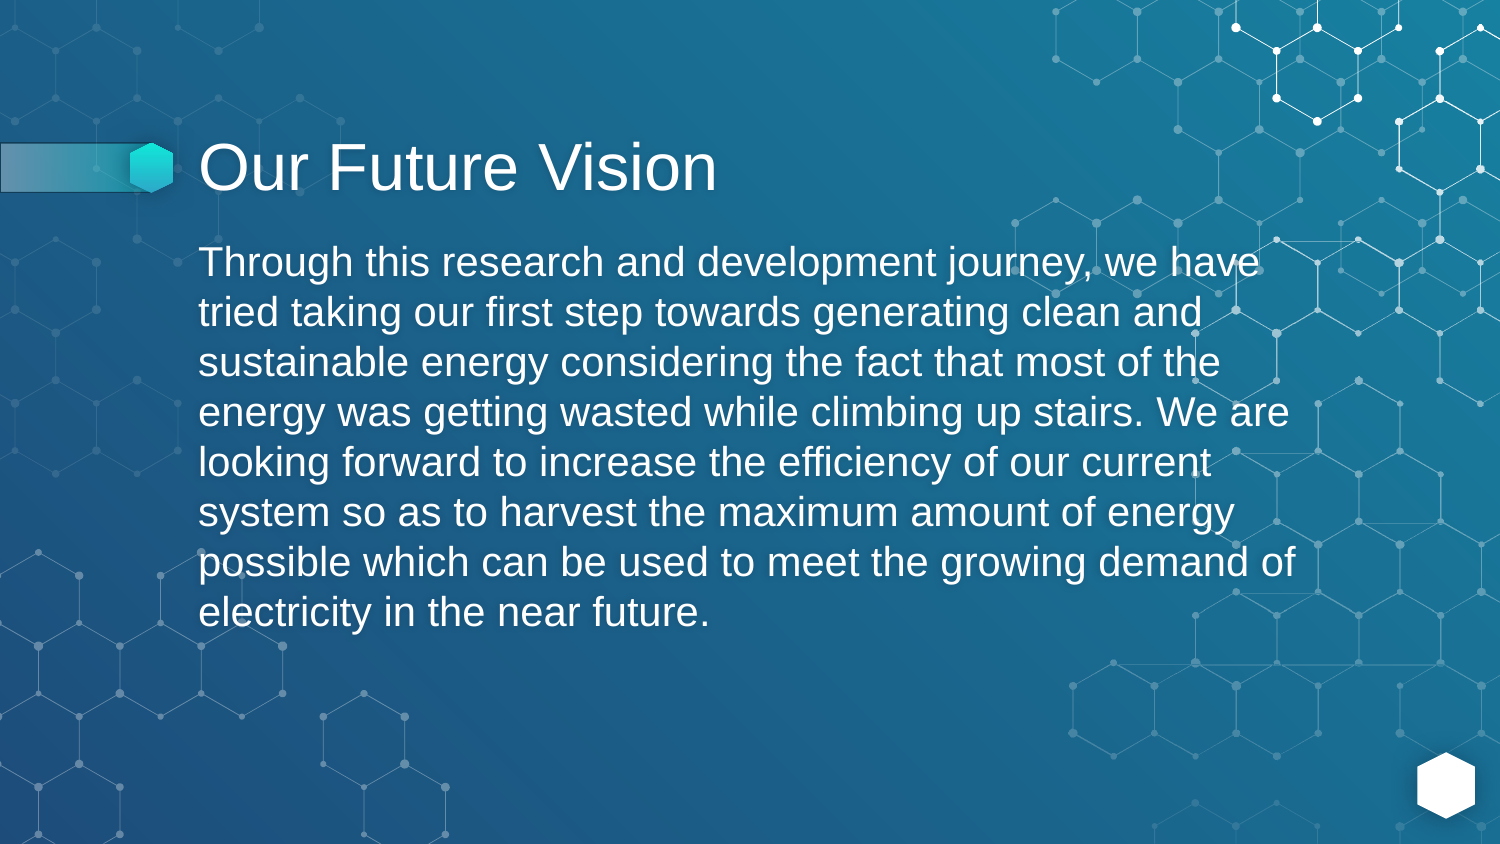

# Our Future Vision
Through this research and development journey, we have tried taking our first step towards generating clean and sustainable energy considering the fact that most of the energy was getting wasted while climbing up stairs. We are looking forward to increase the efficiency of our current system so as to harvest the maximum amount of energy possible which can be used to meet the growing demand of electricity in the near future.